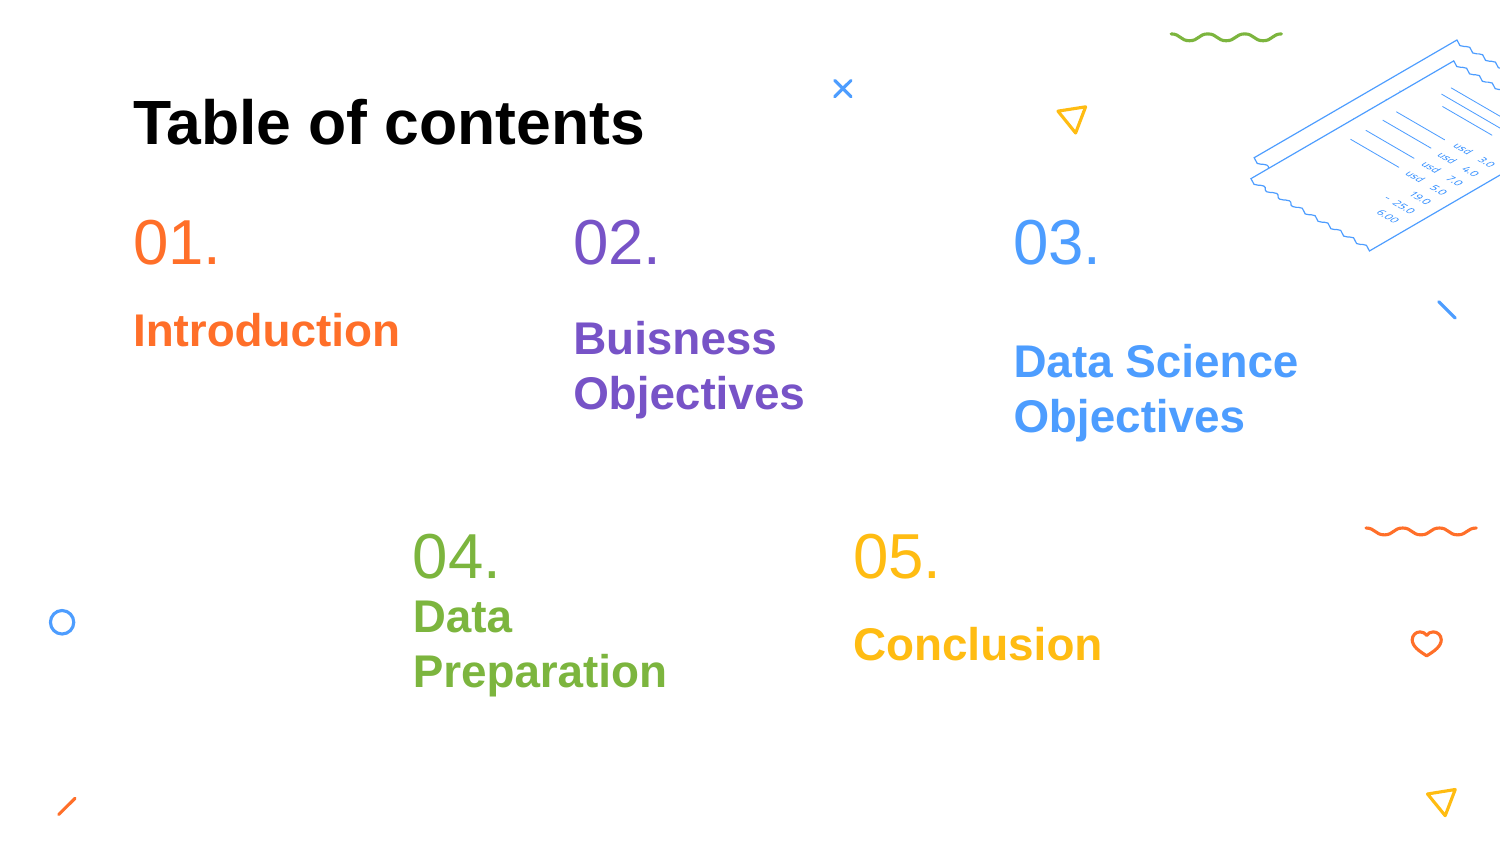

# Table of contents
01.
02.
03.
Introduction
Buisness Objectives
Data Science Objectives
04.
05.
Data Preparation
Conclusion